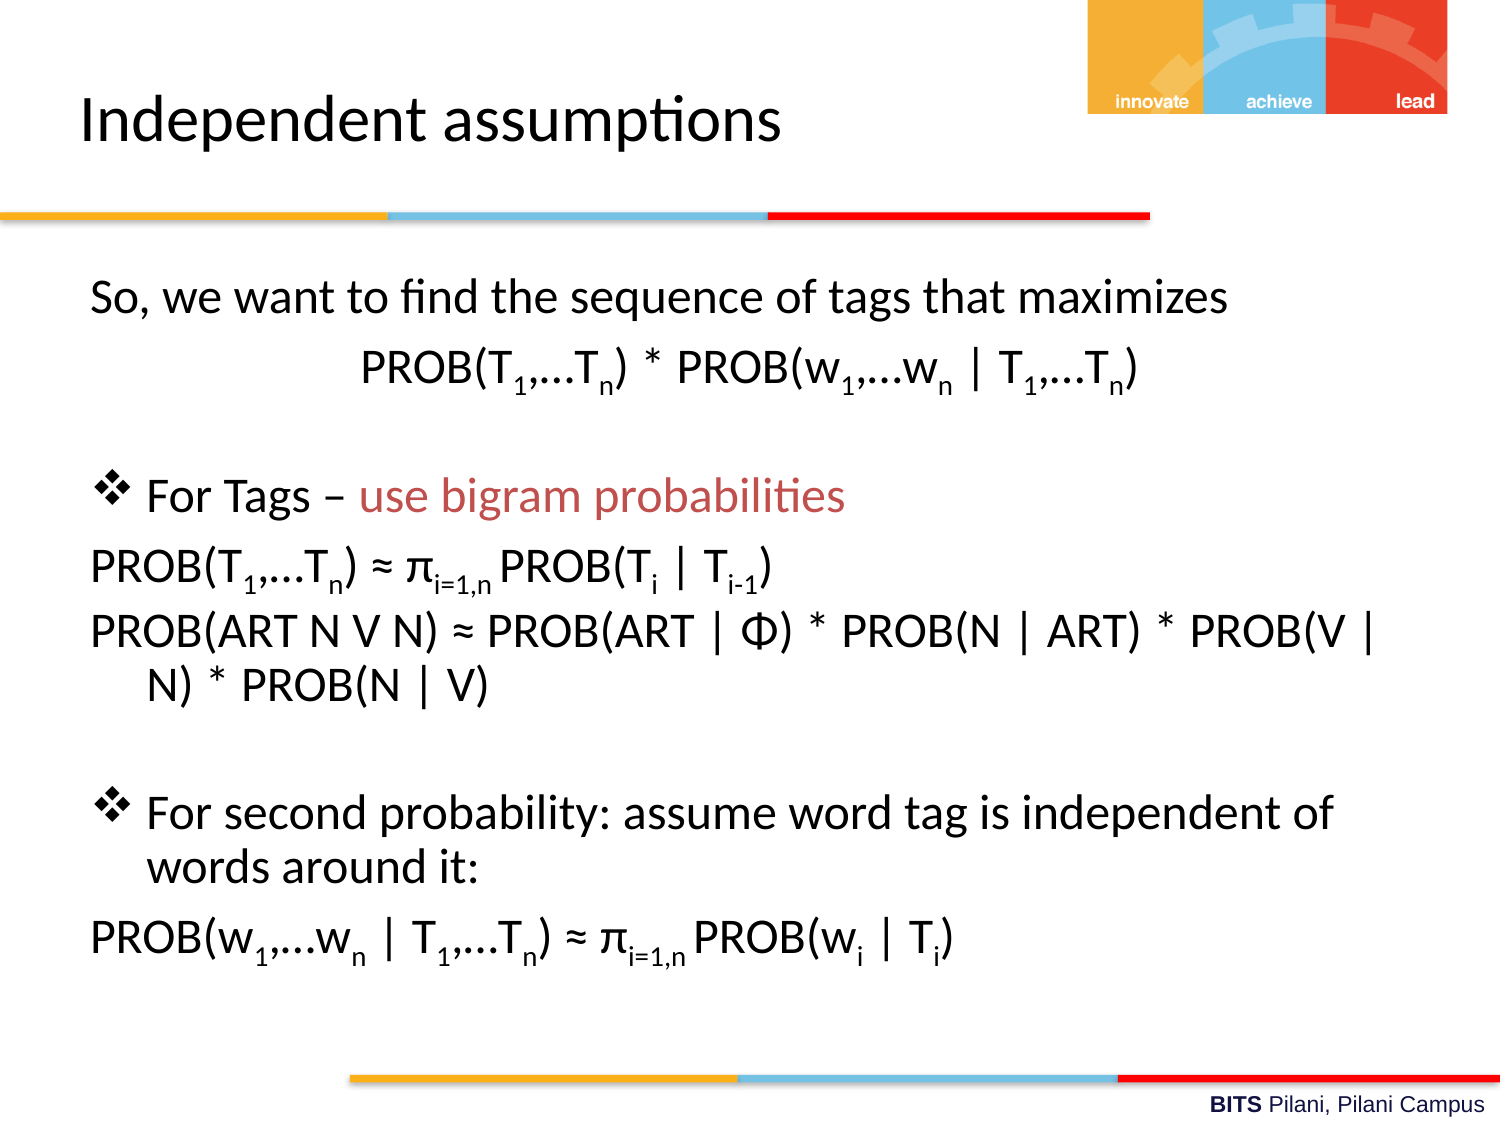

# Independent assumptions
So, we want to find the sequence of tags that maximizes
PROB(T1,…Tn) * PROB(w1,…wn | T1,…Tn)

For Tags – use bigram probabilities
PROB(T1,…Tn) ≈ πi=1,n PROB(Ti | Ti-1)
PROB(ART N V N) ≈ PROB(ART | Φ) * PROB(N | ART) * PROB(V | N) * PROB(N | V)

For second probability: assume word tag is independent of words around it:
PROB(w1,…wn | T1,…Tn) ≈ πi=1,n PROB(wi | Ti)